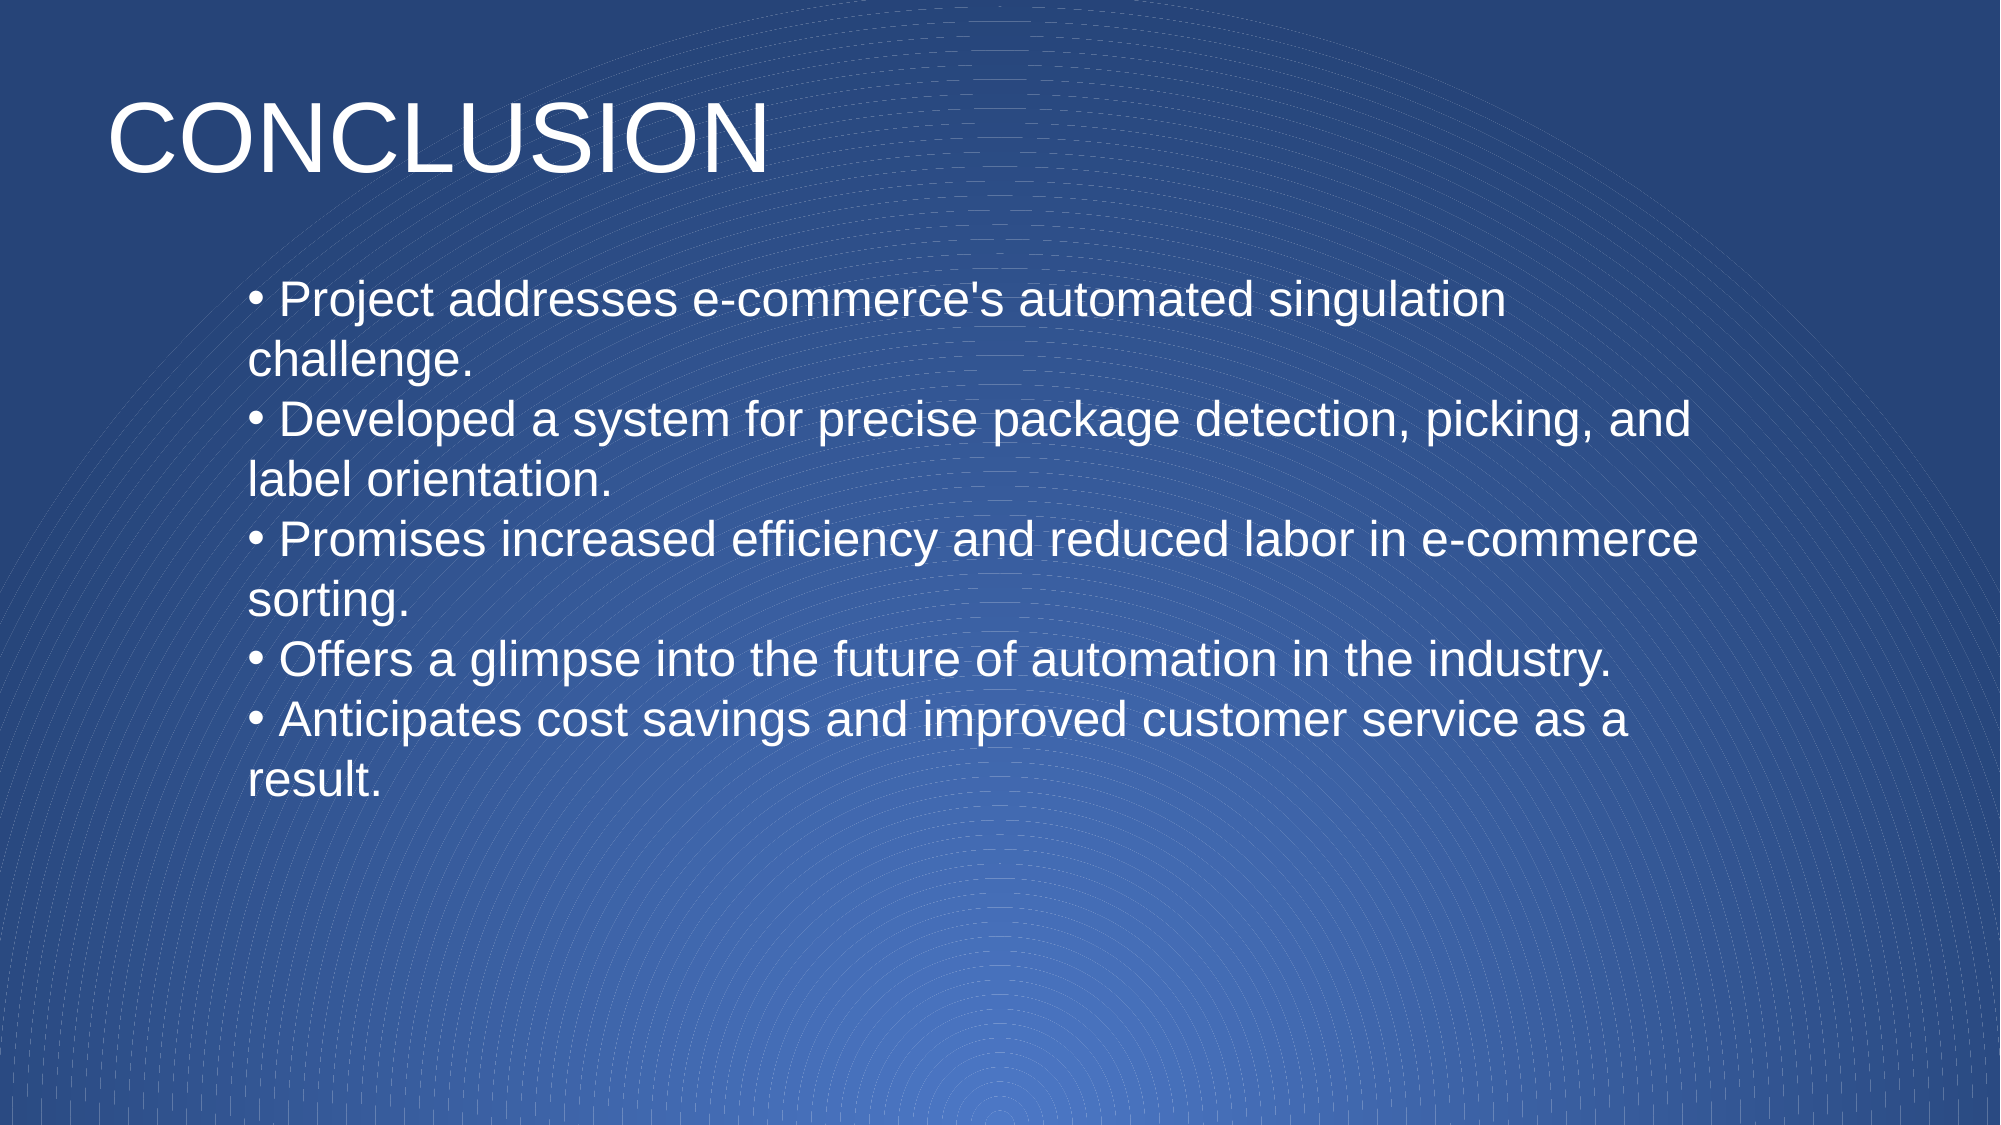

CONCLUSION
 Project addresses e-commerce's automated singulation challenge.
 Developed a system for precise package detection, picking, and label orientation.
 Promises increased efficiency and reduced labor in e-commerce sorting.
 Offers a glimpse into the future of automation in the industry.
 Anticipates cost savings and improved customer service as a result.